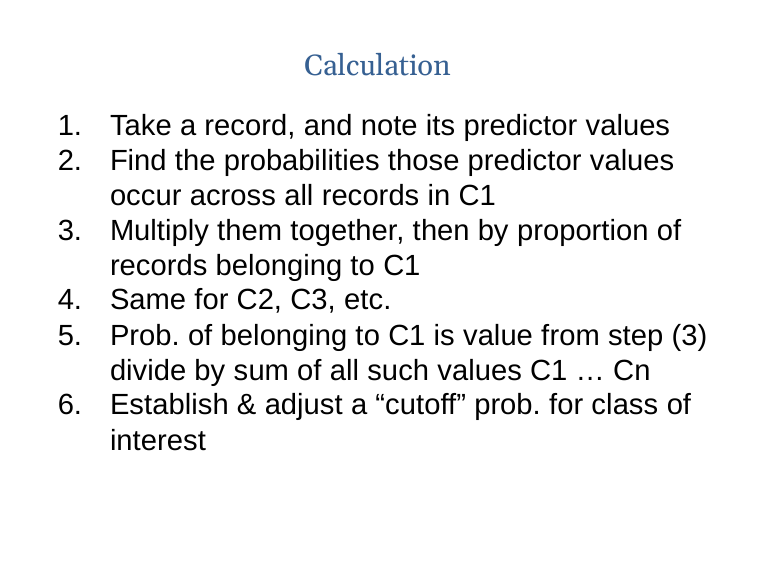

# Calculation
Take a record, and note its predictor values
Find the probabilities those predictor values occur across all records in C1
Multiply them together, then by proportion of records belonging to C1
Same for C2, C3, etc.
Prob. of belonging to C1 is value from step (3) divide by sum of all such values C1 … Cn
Establish & adjust a “cutoff” prob. for class of interest